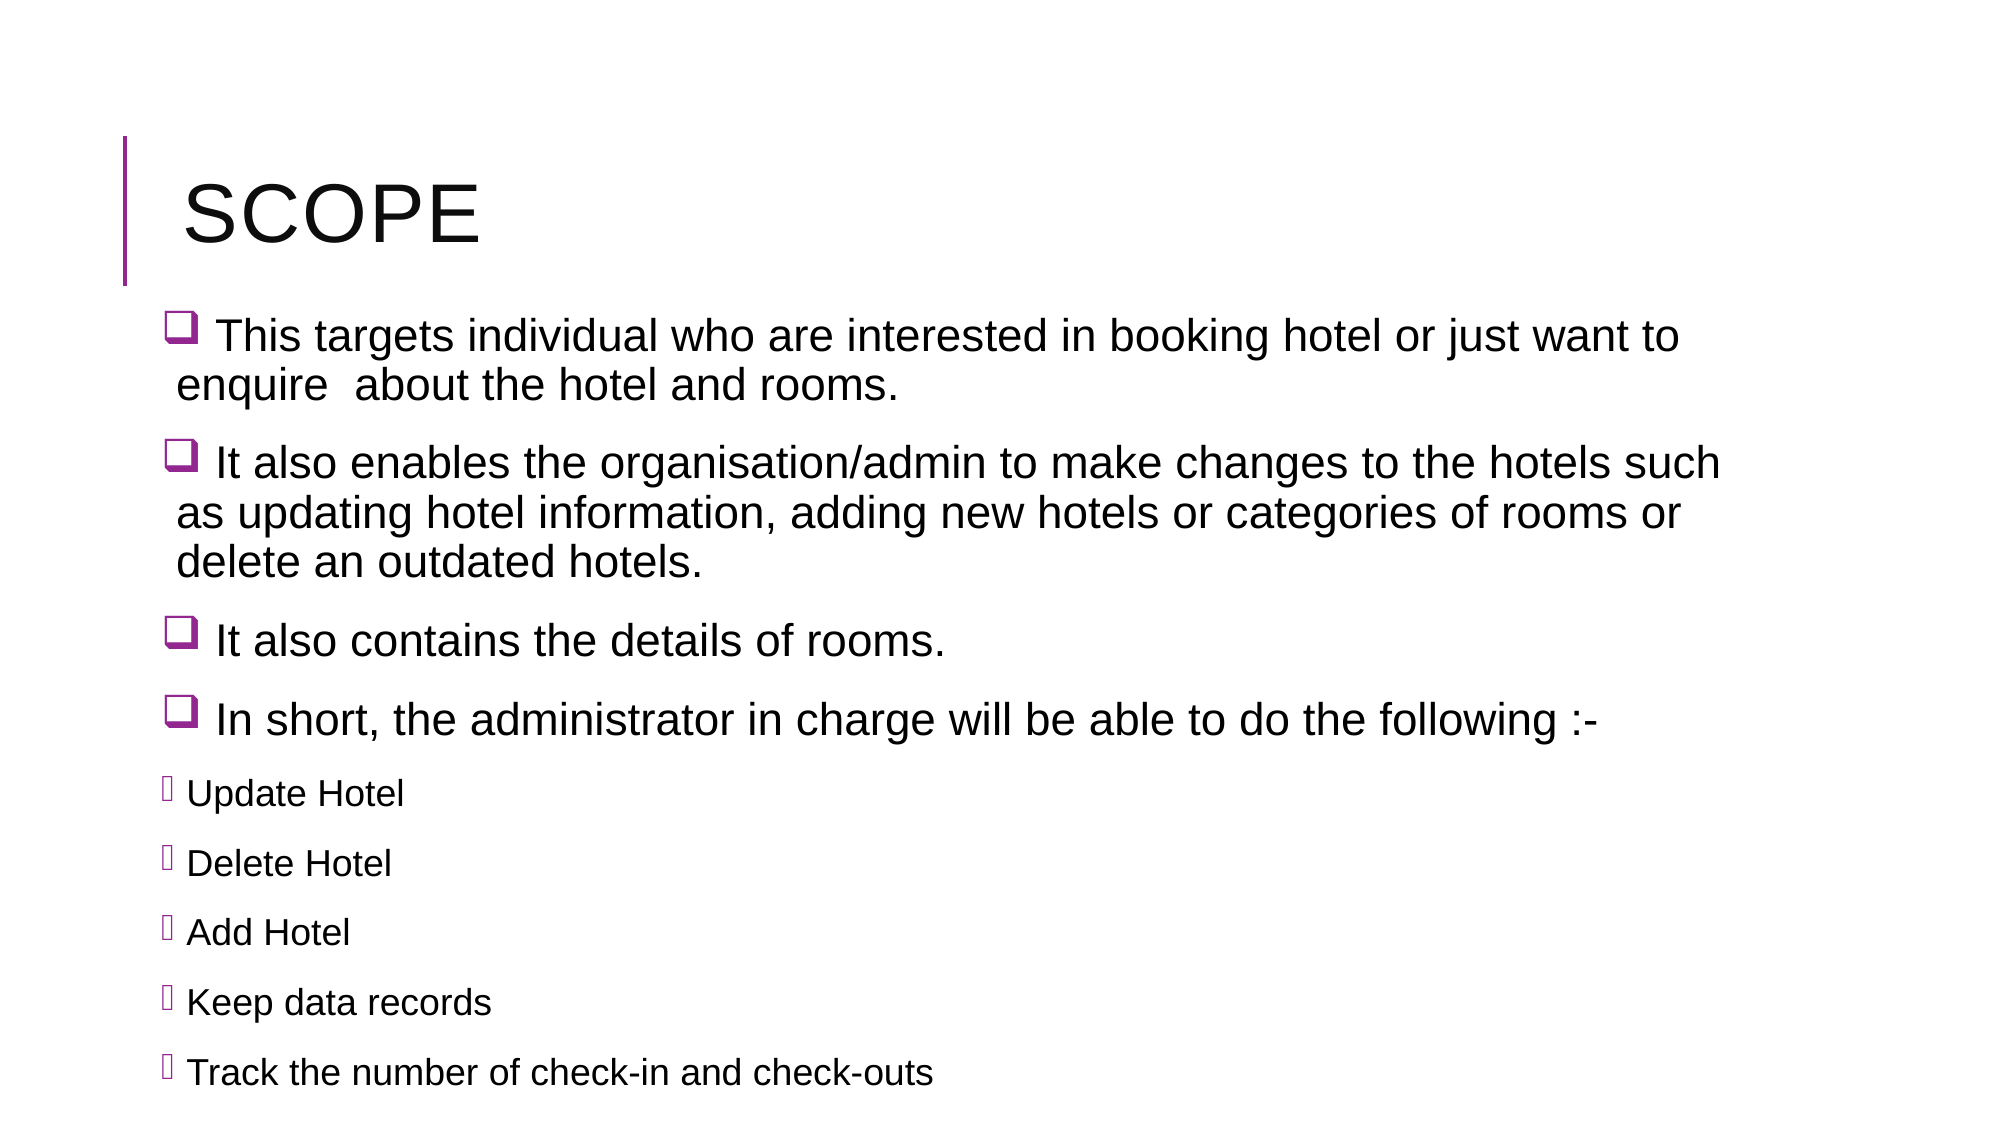

# Scope
 This targets individual who are interested in booking hotel or just want to enquire  about the hotel and rooms.
 It also enables the organisation/admin to make changes to the hotels such as updating hotel information, adding new hotels or categories of rooms or delete an outdated hotels.
 It also contains the details of rooms.
 In short, the administrator in charge will be able to do the following :-
 Update Hotel
 Delete Hotel
 Add Hotel
 Keep data records
 Track the number of check-in and check-outs